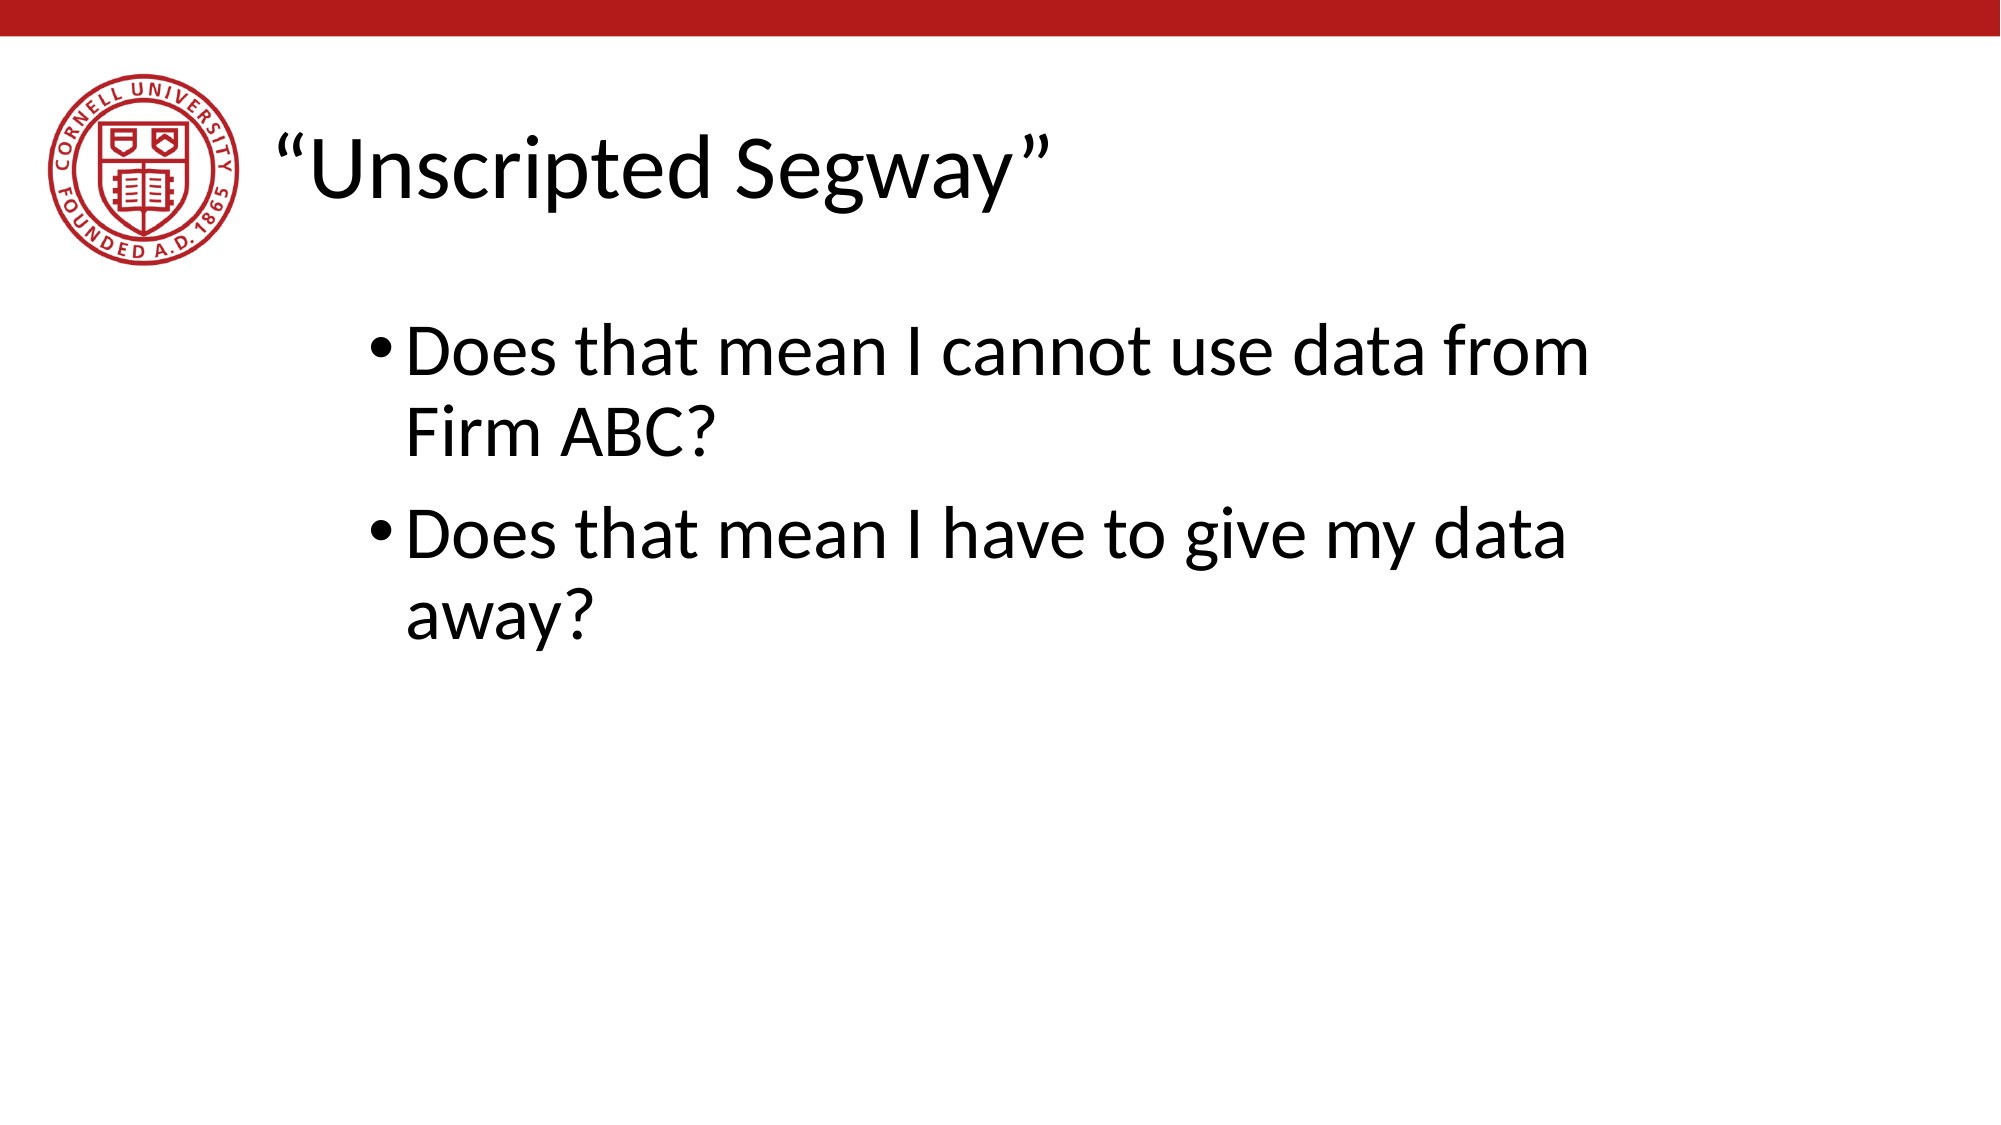

# “Unscripted Segway”
Does that mean I cannot use data from Firm ABC?
Does that mean I have to give my data away?